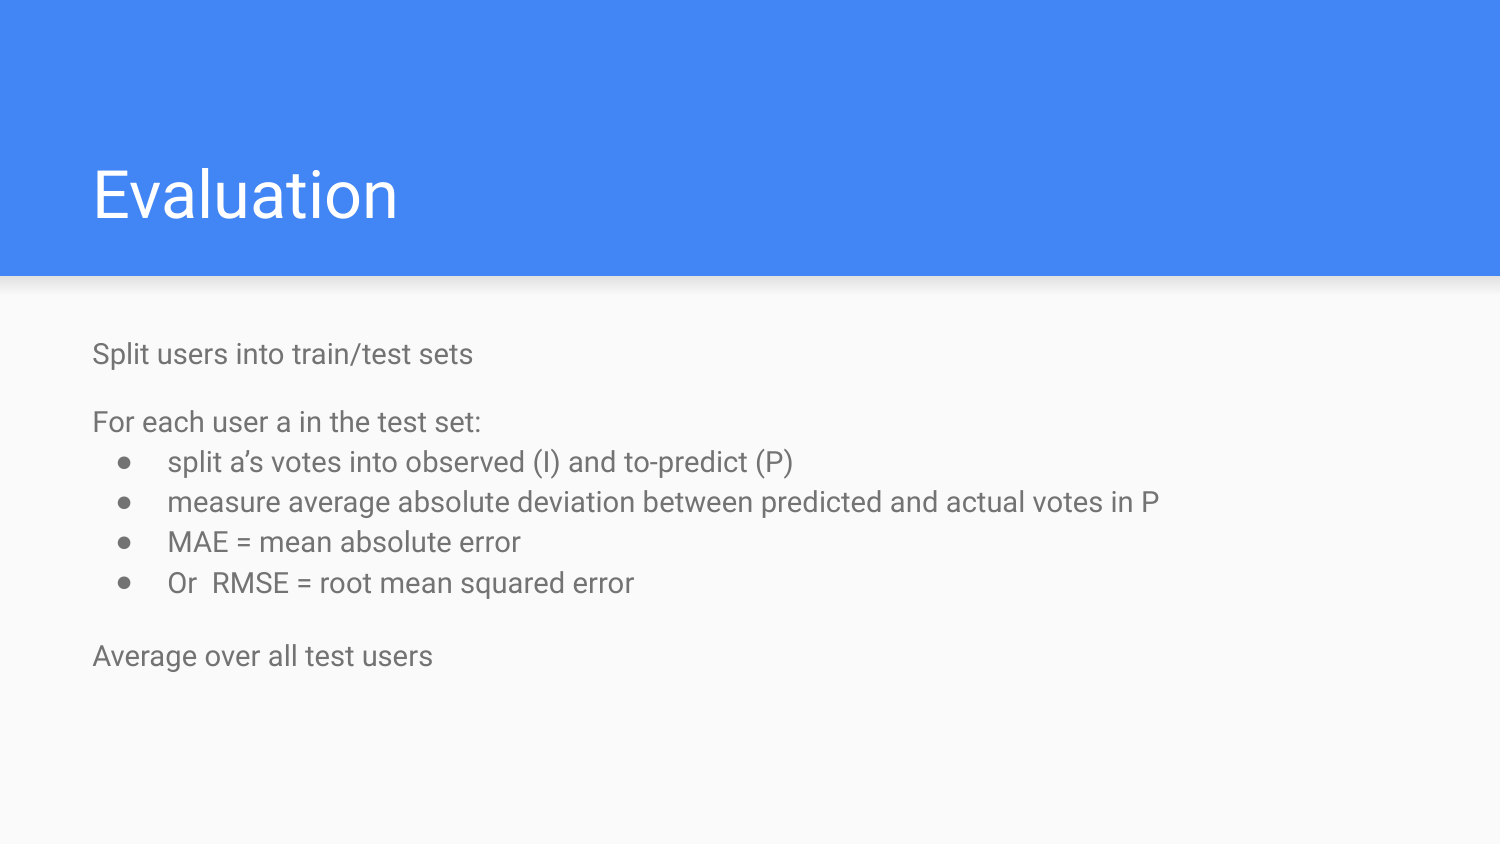

# Evaluation
Split users into train/test sets
For each user a in the test set:
split a’s votes into observed (I) and to-predict (P)
measure average absolute deviation between predicted and actual votes in P
MAE = mean absolute error
Or  RMSE = root mean squared error
Average over all test users